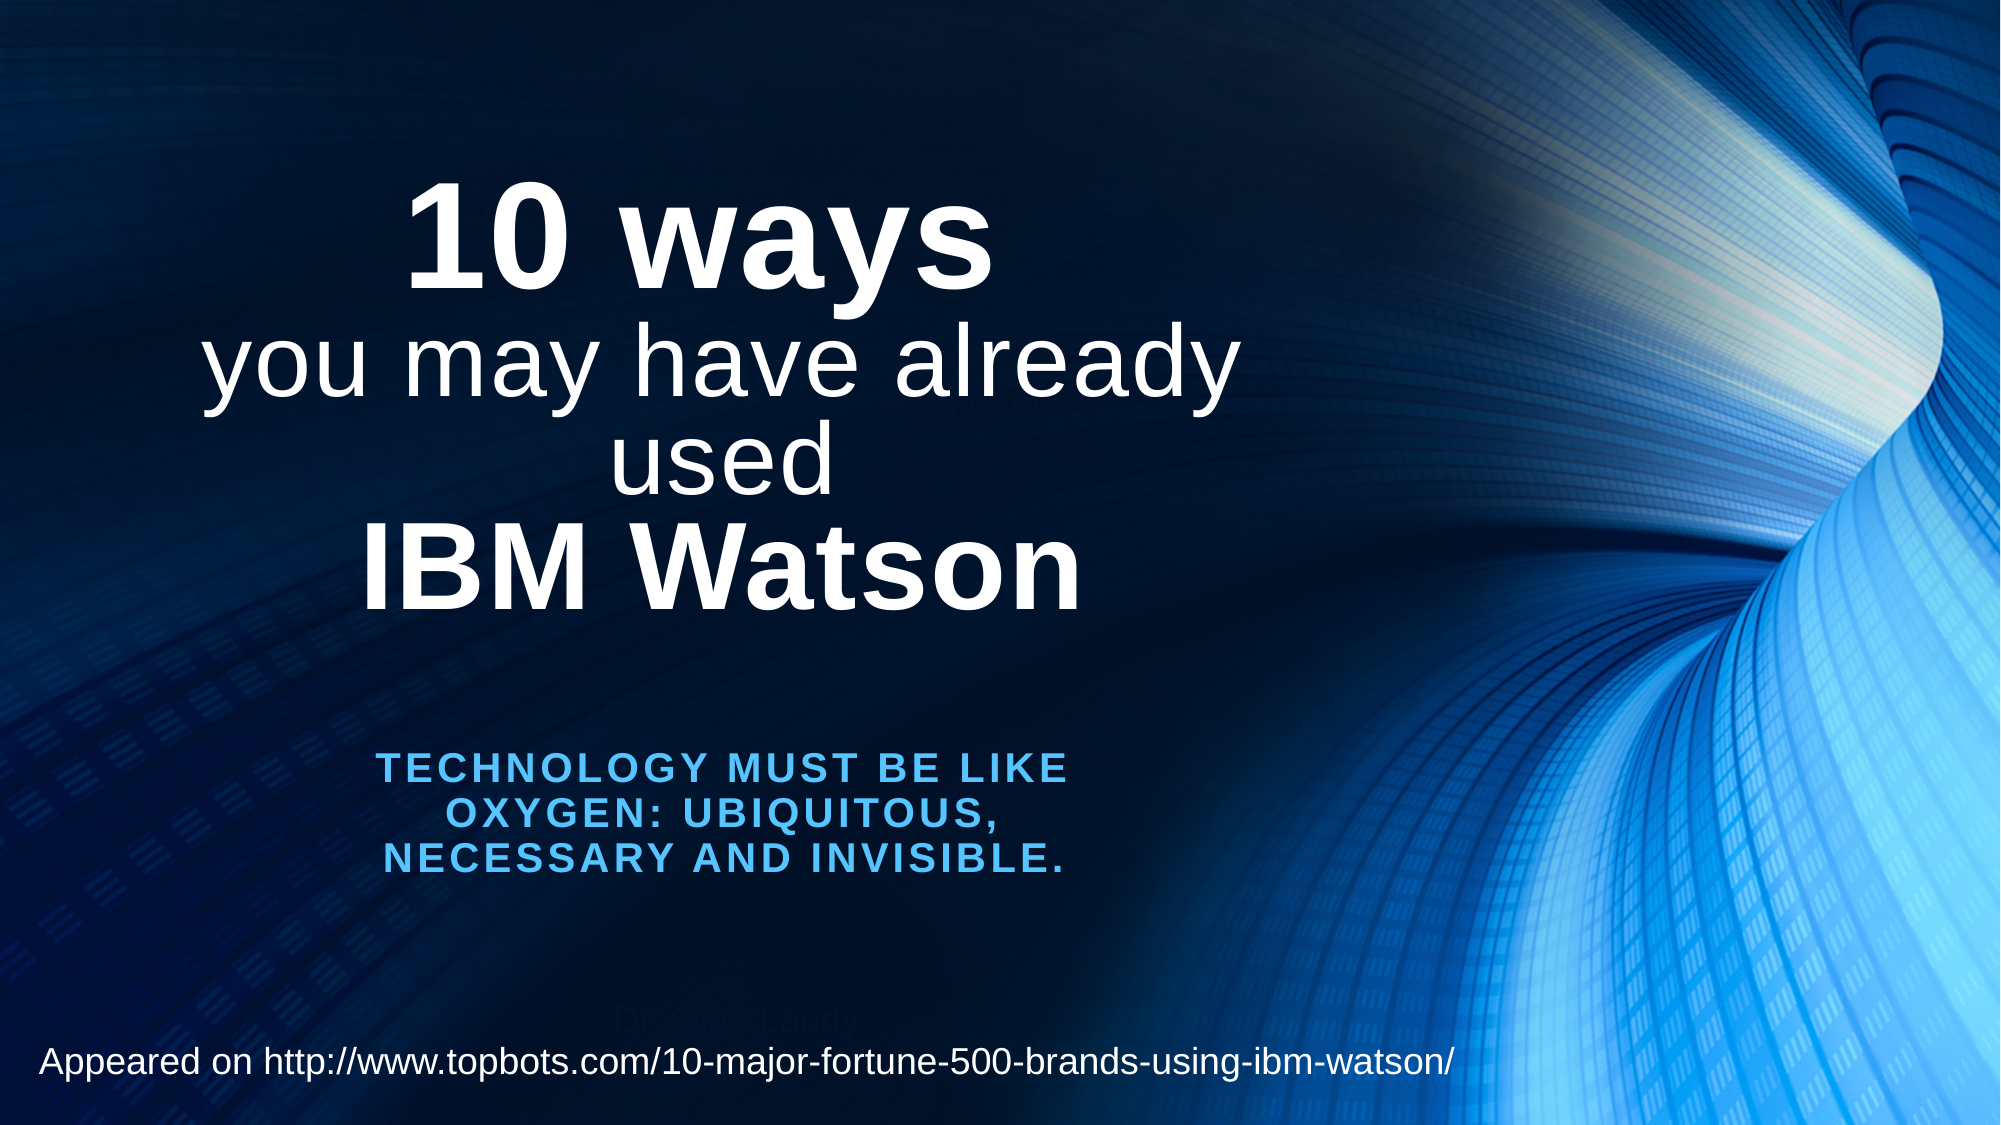

# 10 ways you may have already used IBM Watson
Technology must be like oxygen: ubiquitous, necessary and invisible.

Appeared on http://www.topbots.com/10-major-fortune-500-brands-using-ibm-watson/